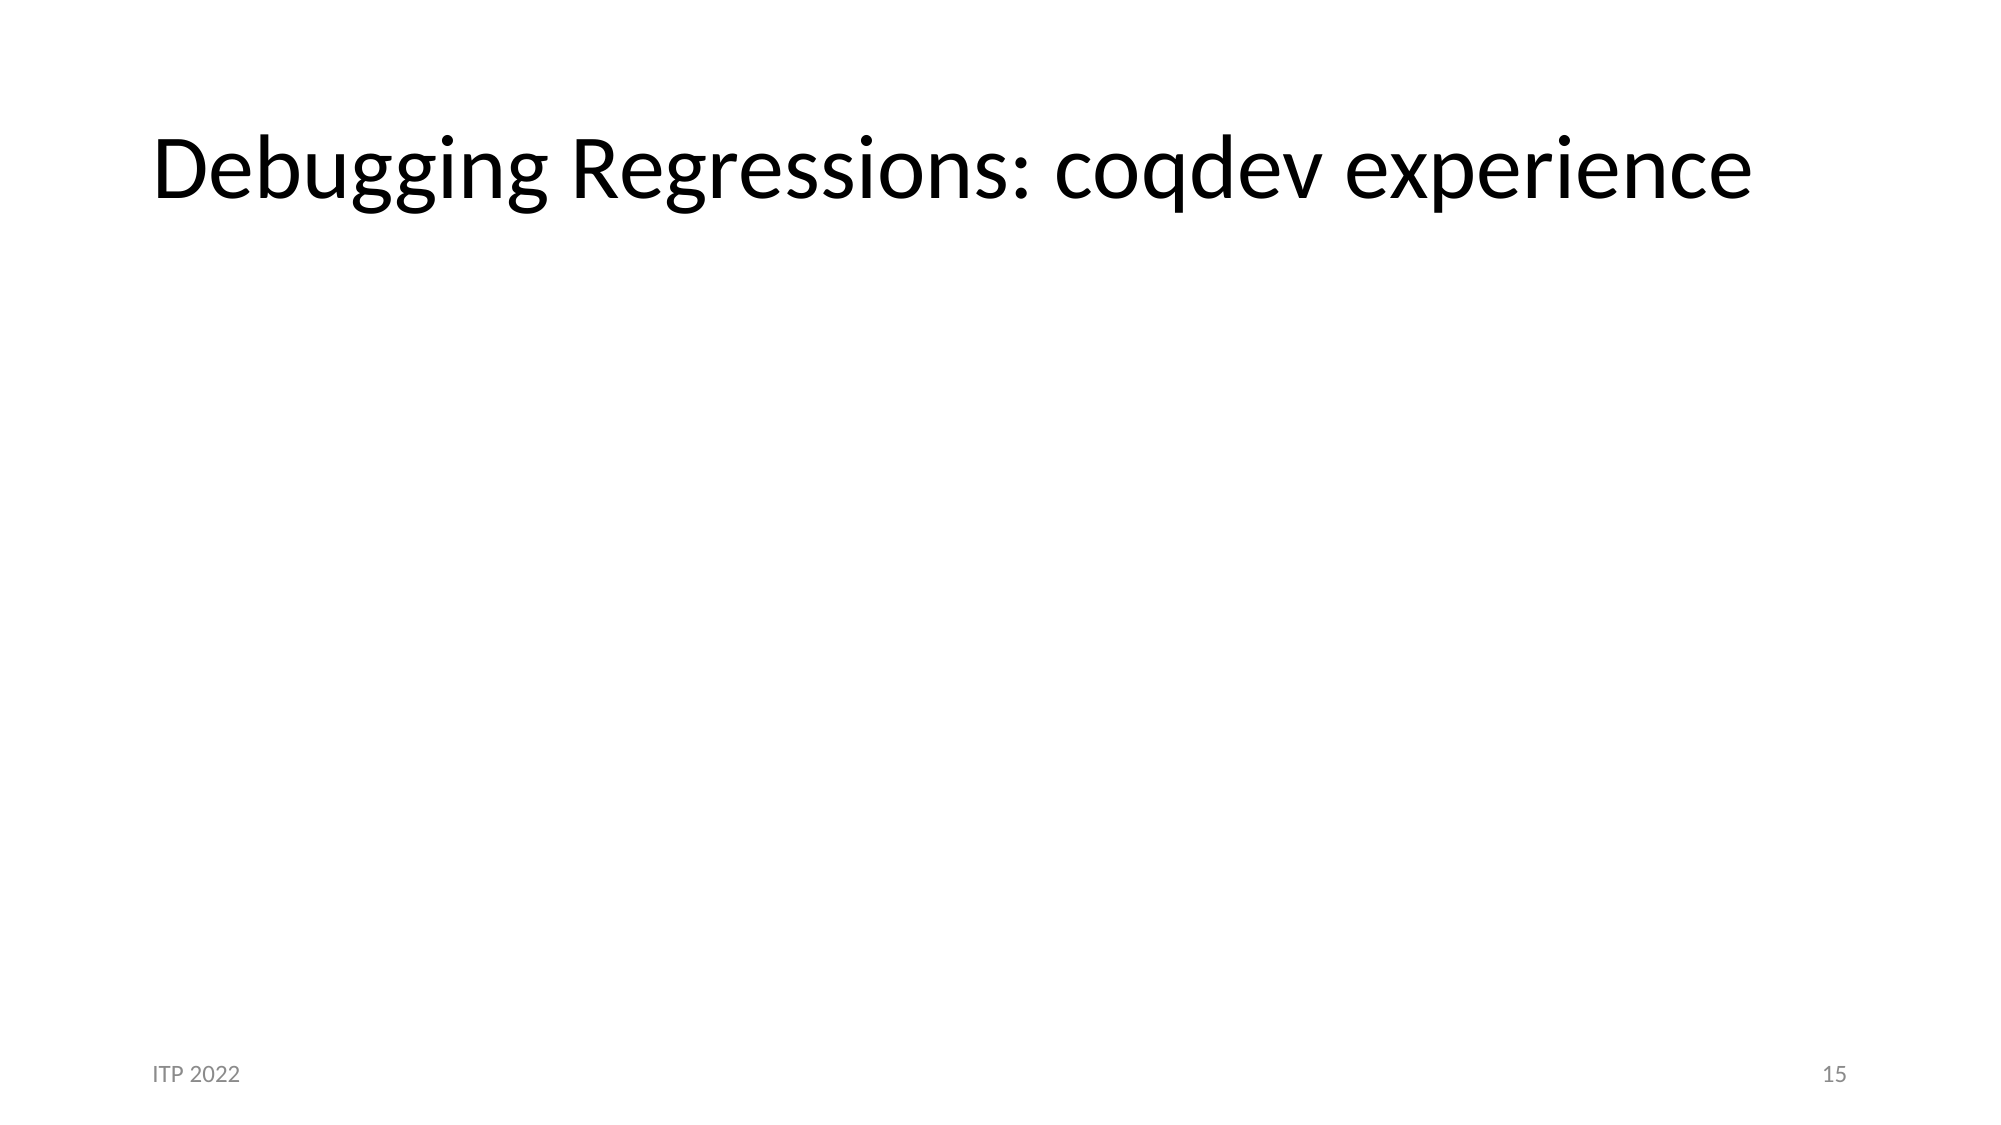

# Debugging Regressions: coqdev experience

ITP 2022
15